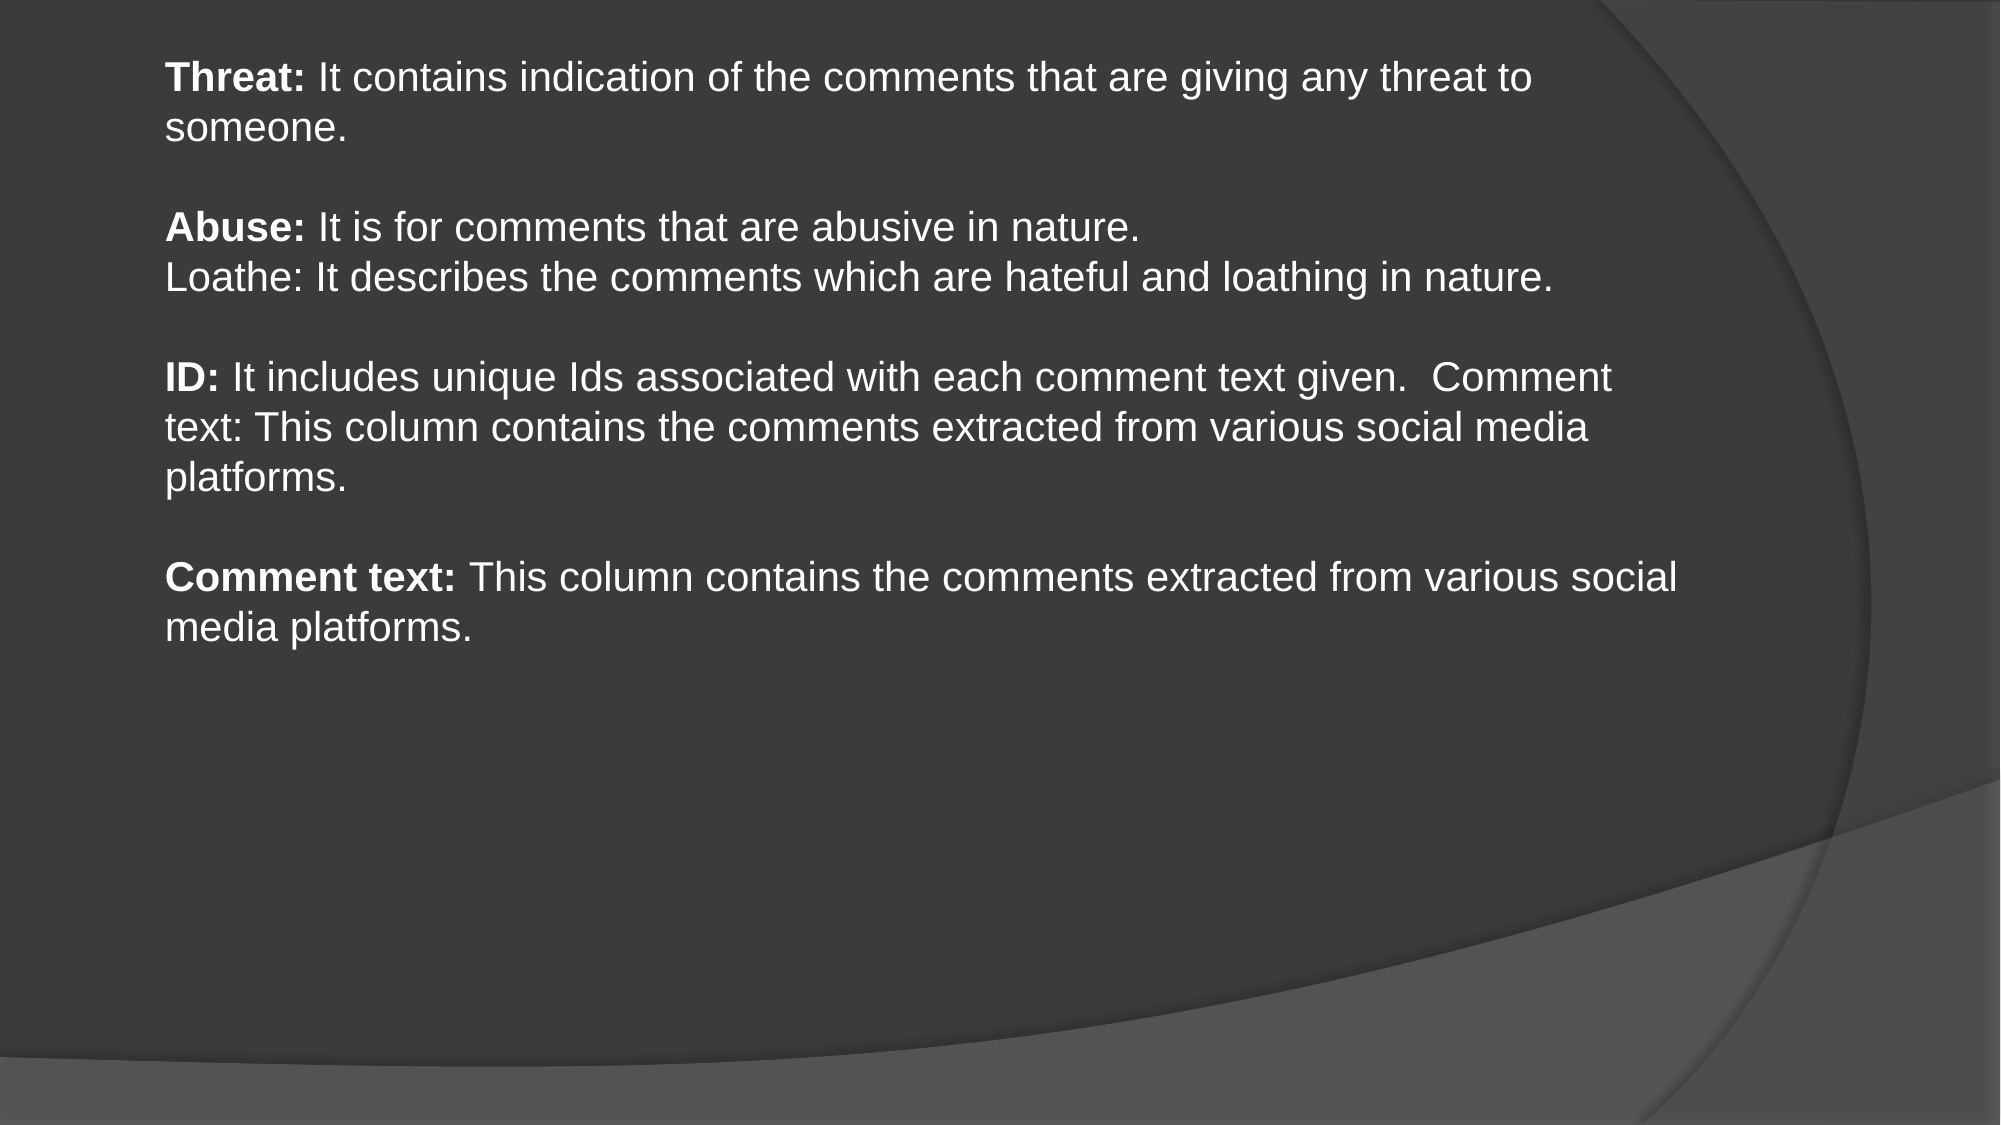

Threat: It contains indication of the comments that are giving any threat to someone.

Abuse: It is for comments that are abusive in nature.
Loathe: It describes the comments which are hateful and loathing in nature.

ID: It includes unique Ids associated with each comment text given.  Comment text: This column contains the comments extracted from various social media platforms.

Comment text: This column contains the comments extracted from various social media platforms.